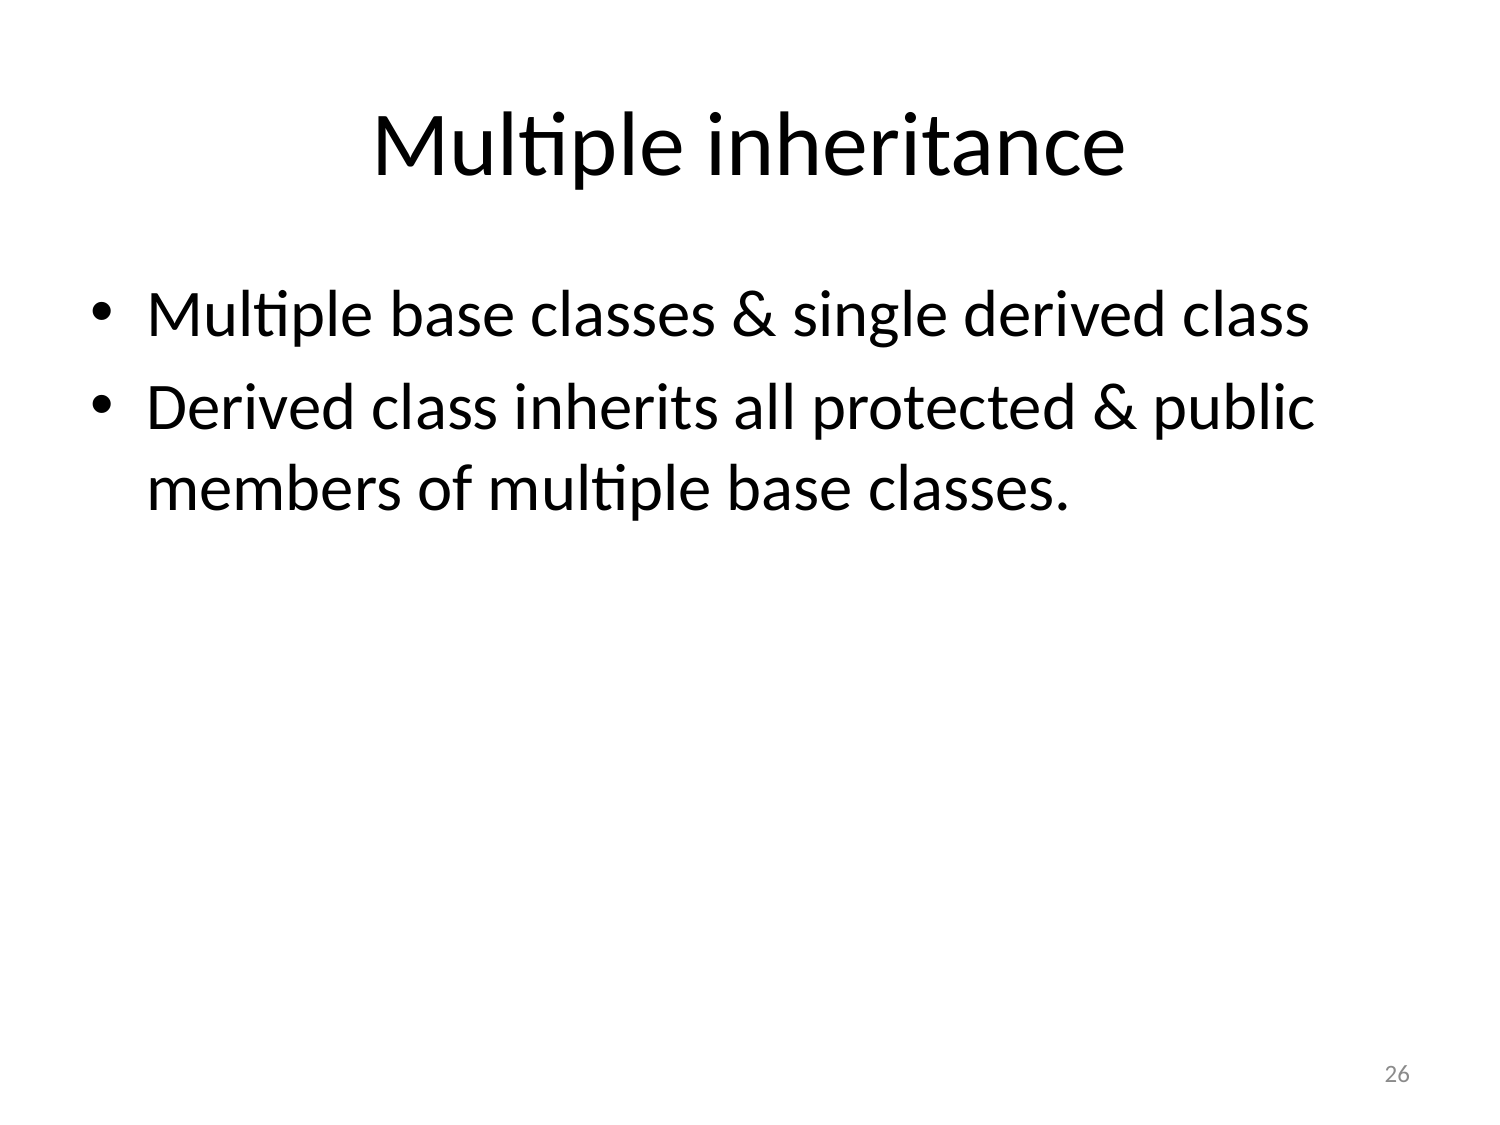

# Multiple inheritance
Multiple base classes & single derived class
Derived class inherits all protected & public members of multiple base classes.

26